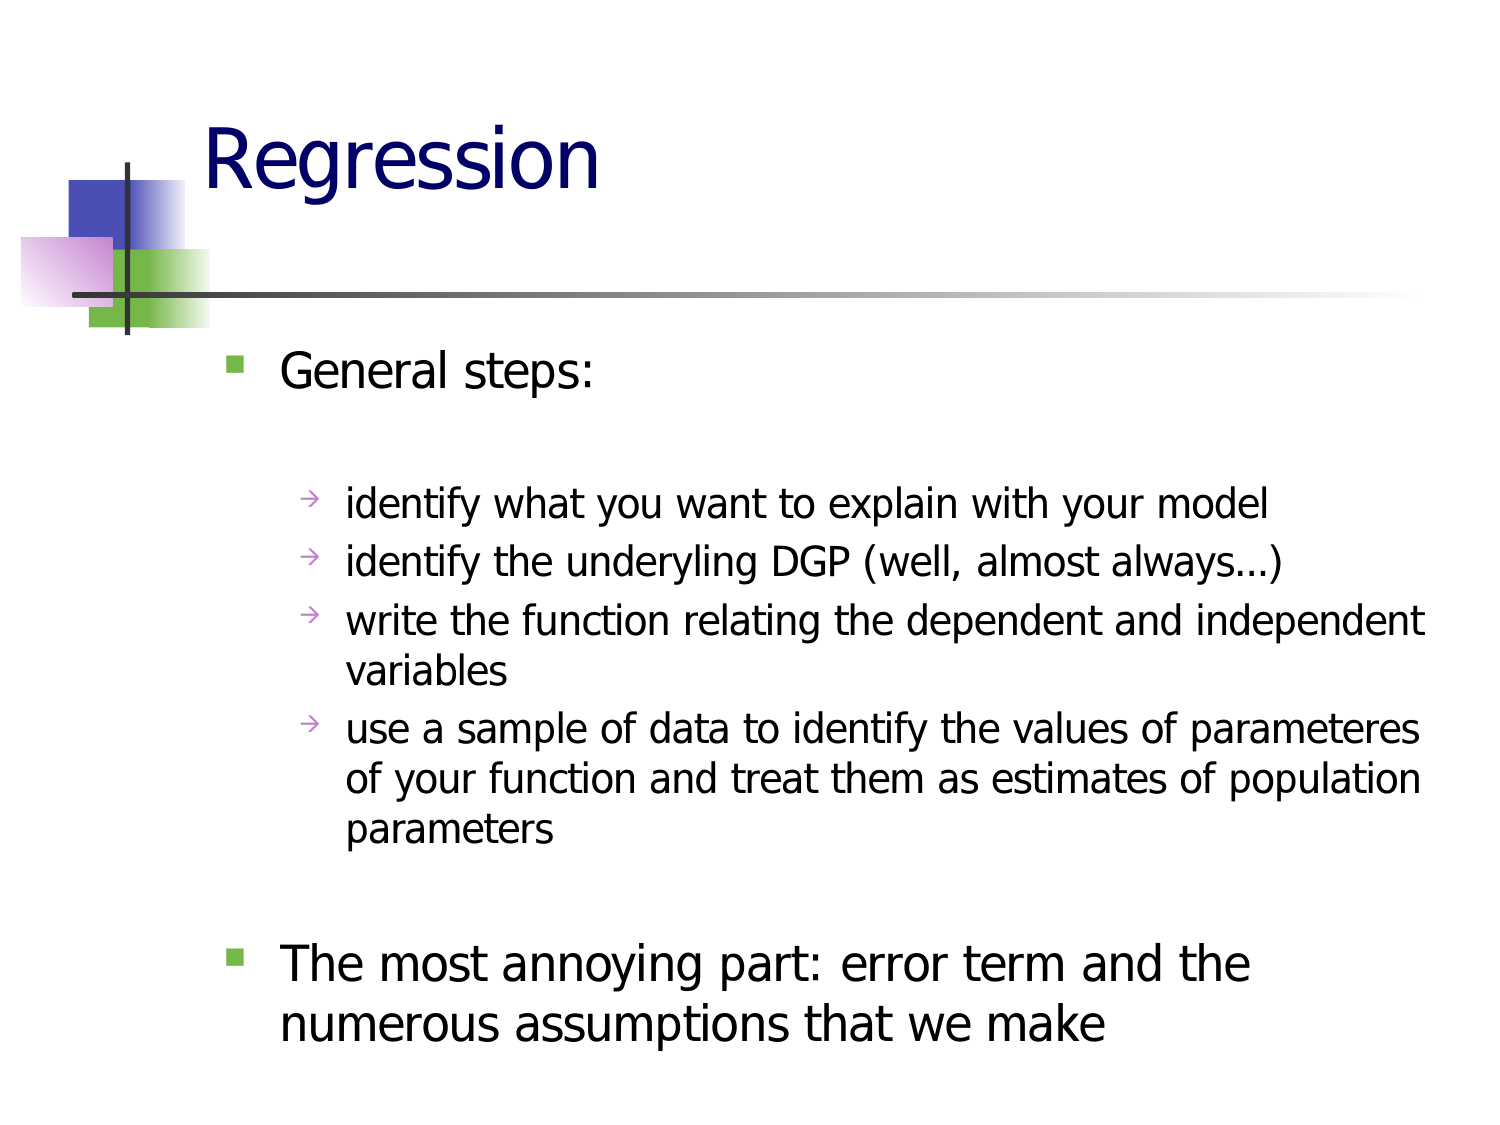

# Regression
General steps:

identify what you want to explain with your model
identify the underyling DGP (well, almost always…)
write the function relating the dependent and independent variables
use a sample of data to identify the values of parameteres of your function and treat them as estimates of population parameters

The most annoying part: error term and the numerous assumptions that we make